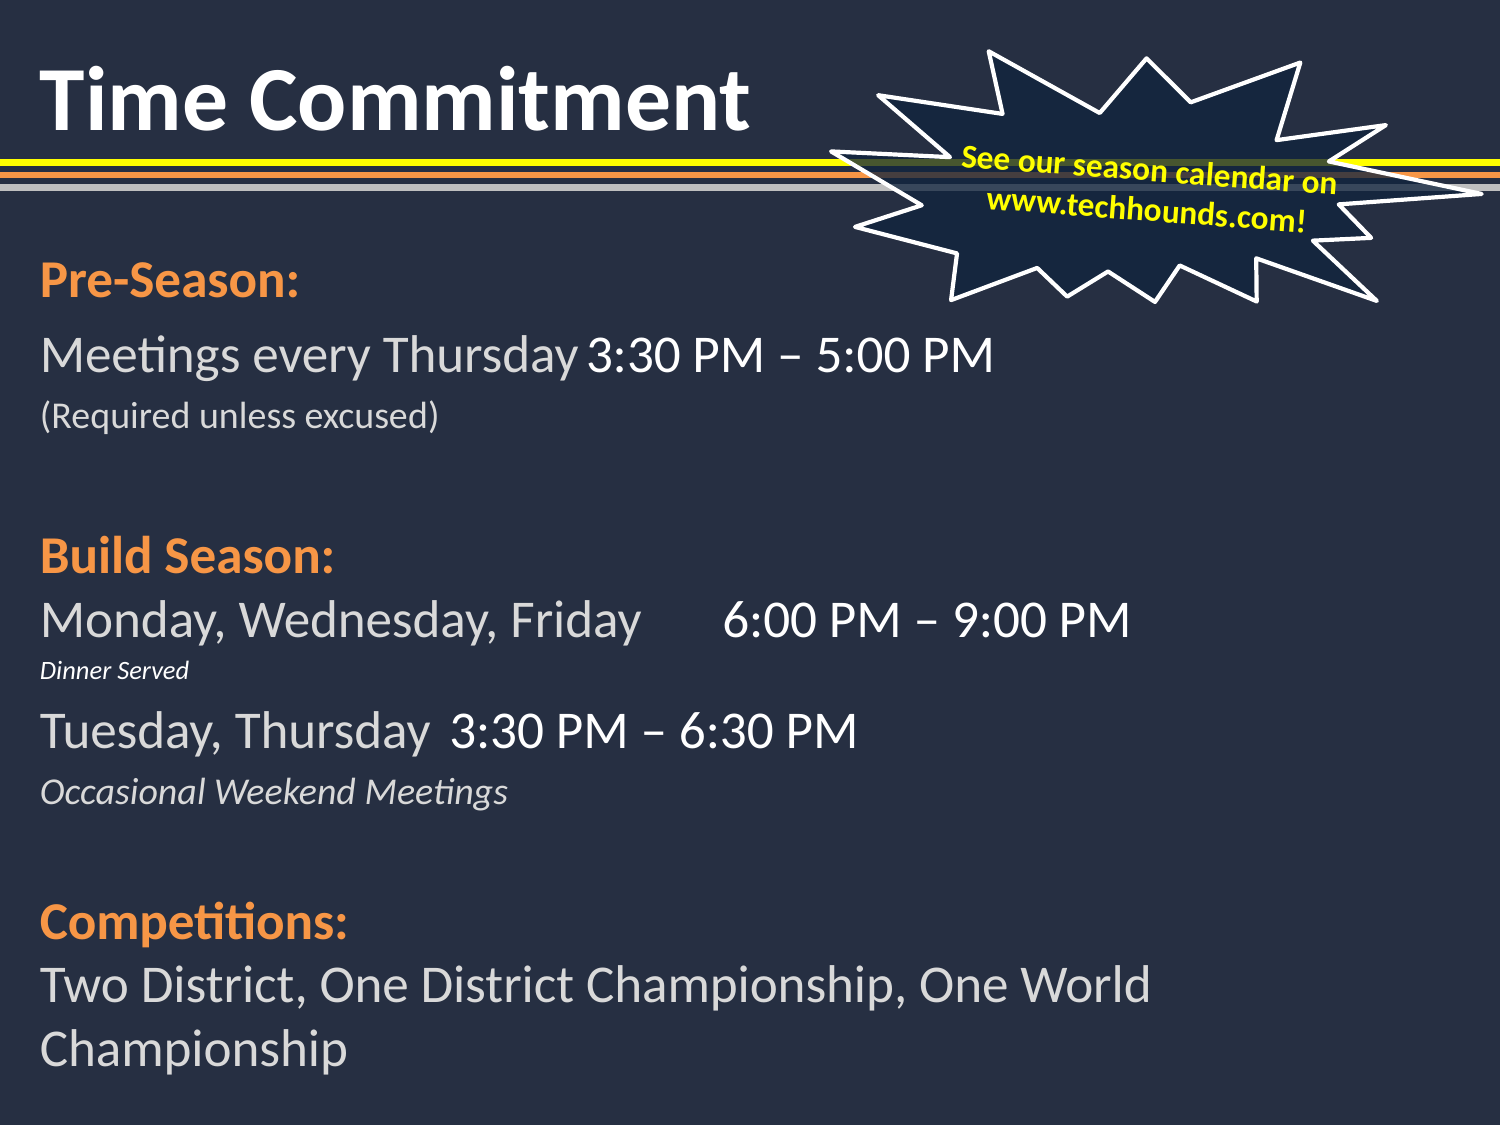

# Time Commitment

See our season calendar on www.techhounds.com!
Pre-Season:
Meetings every Thursday		3:30 PM – 5:00 PM
(Required unless excused)

Build Season:
Monday, Wednesday, Friday 	6:00 PM – 9:00 PM
Dinner Served
Tuesday, Thursday			3:30 PM – 6:30 PM
Occasional Weekend Meetings
Competitions:
Two District, One District Championship, One World Championship